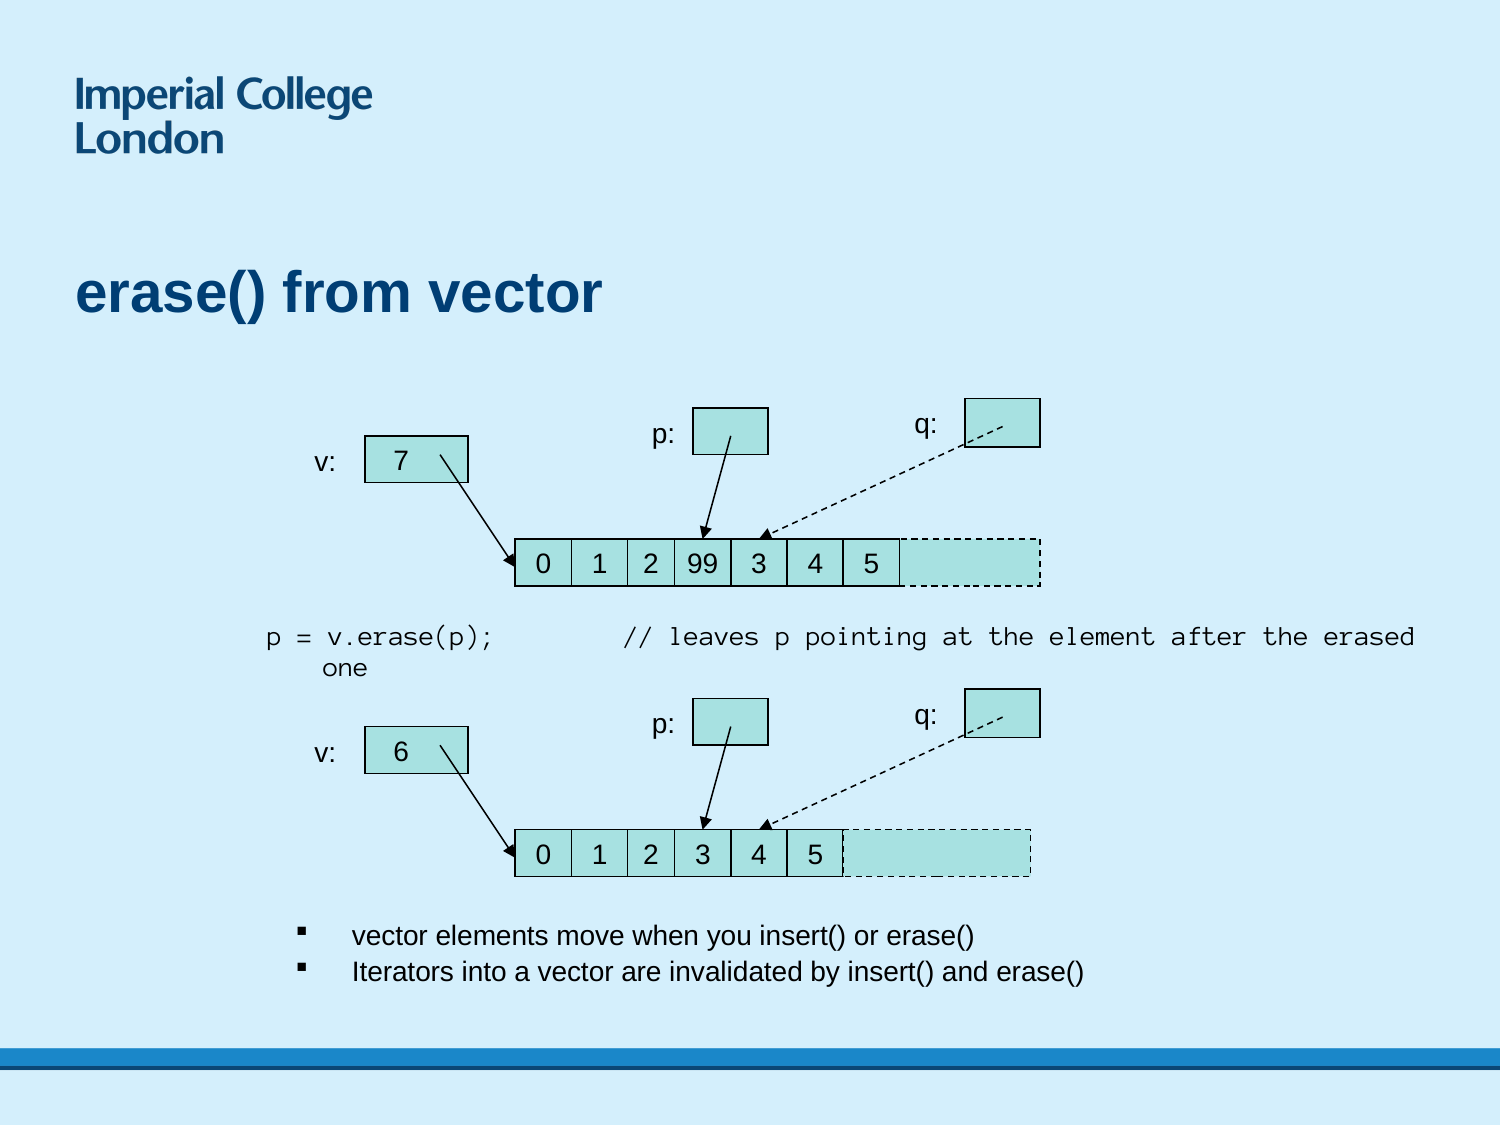

# erase() from vector
q:

p:

7

v:

0
1
2
99
3
4
5

p = v.erase(p);	// leaves p pointing at the element after the erased one
q:

p:

6

v:

0
1
2
3
4
5

vector elements move when you insert() or erase()
Iterators into a vector are invalidated by insert() and erase()